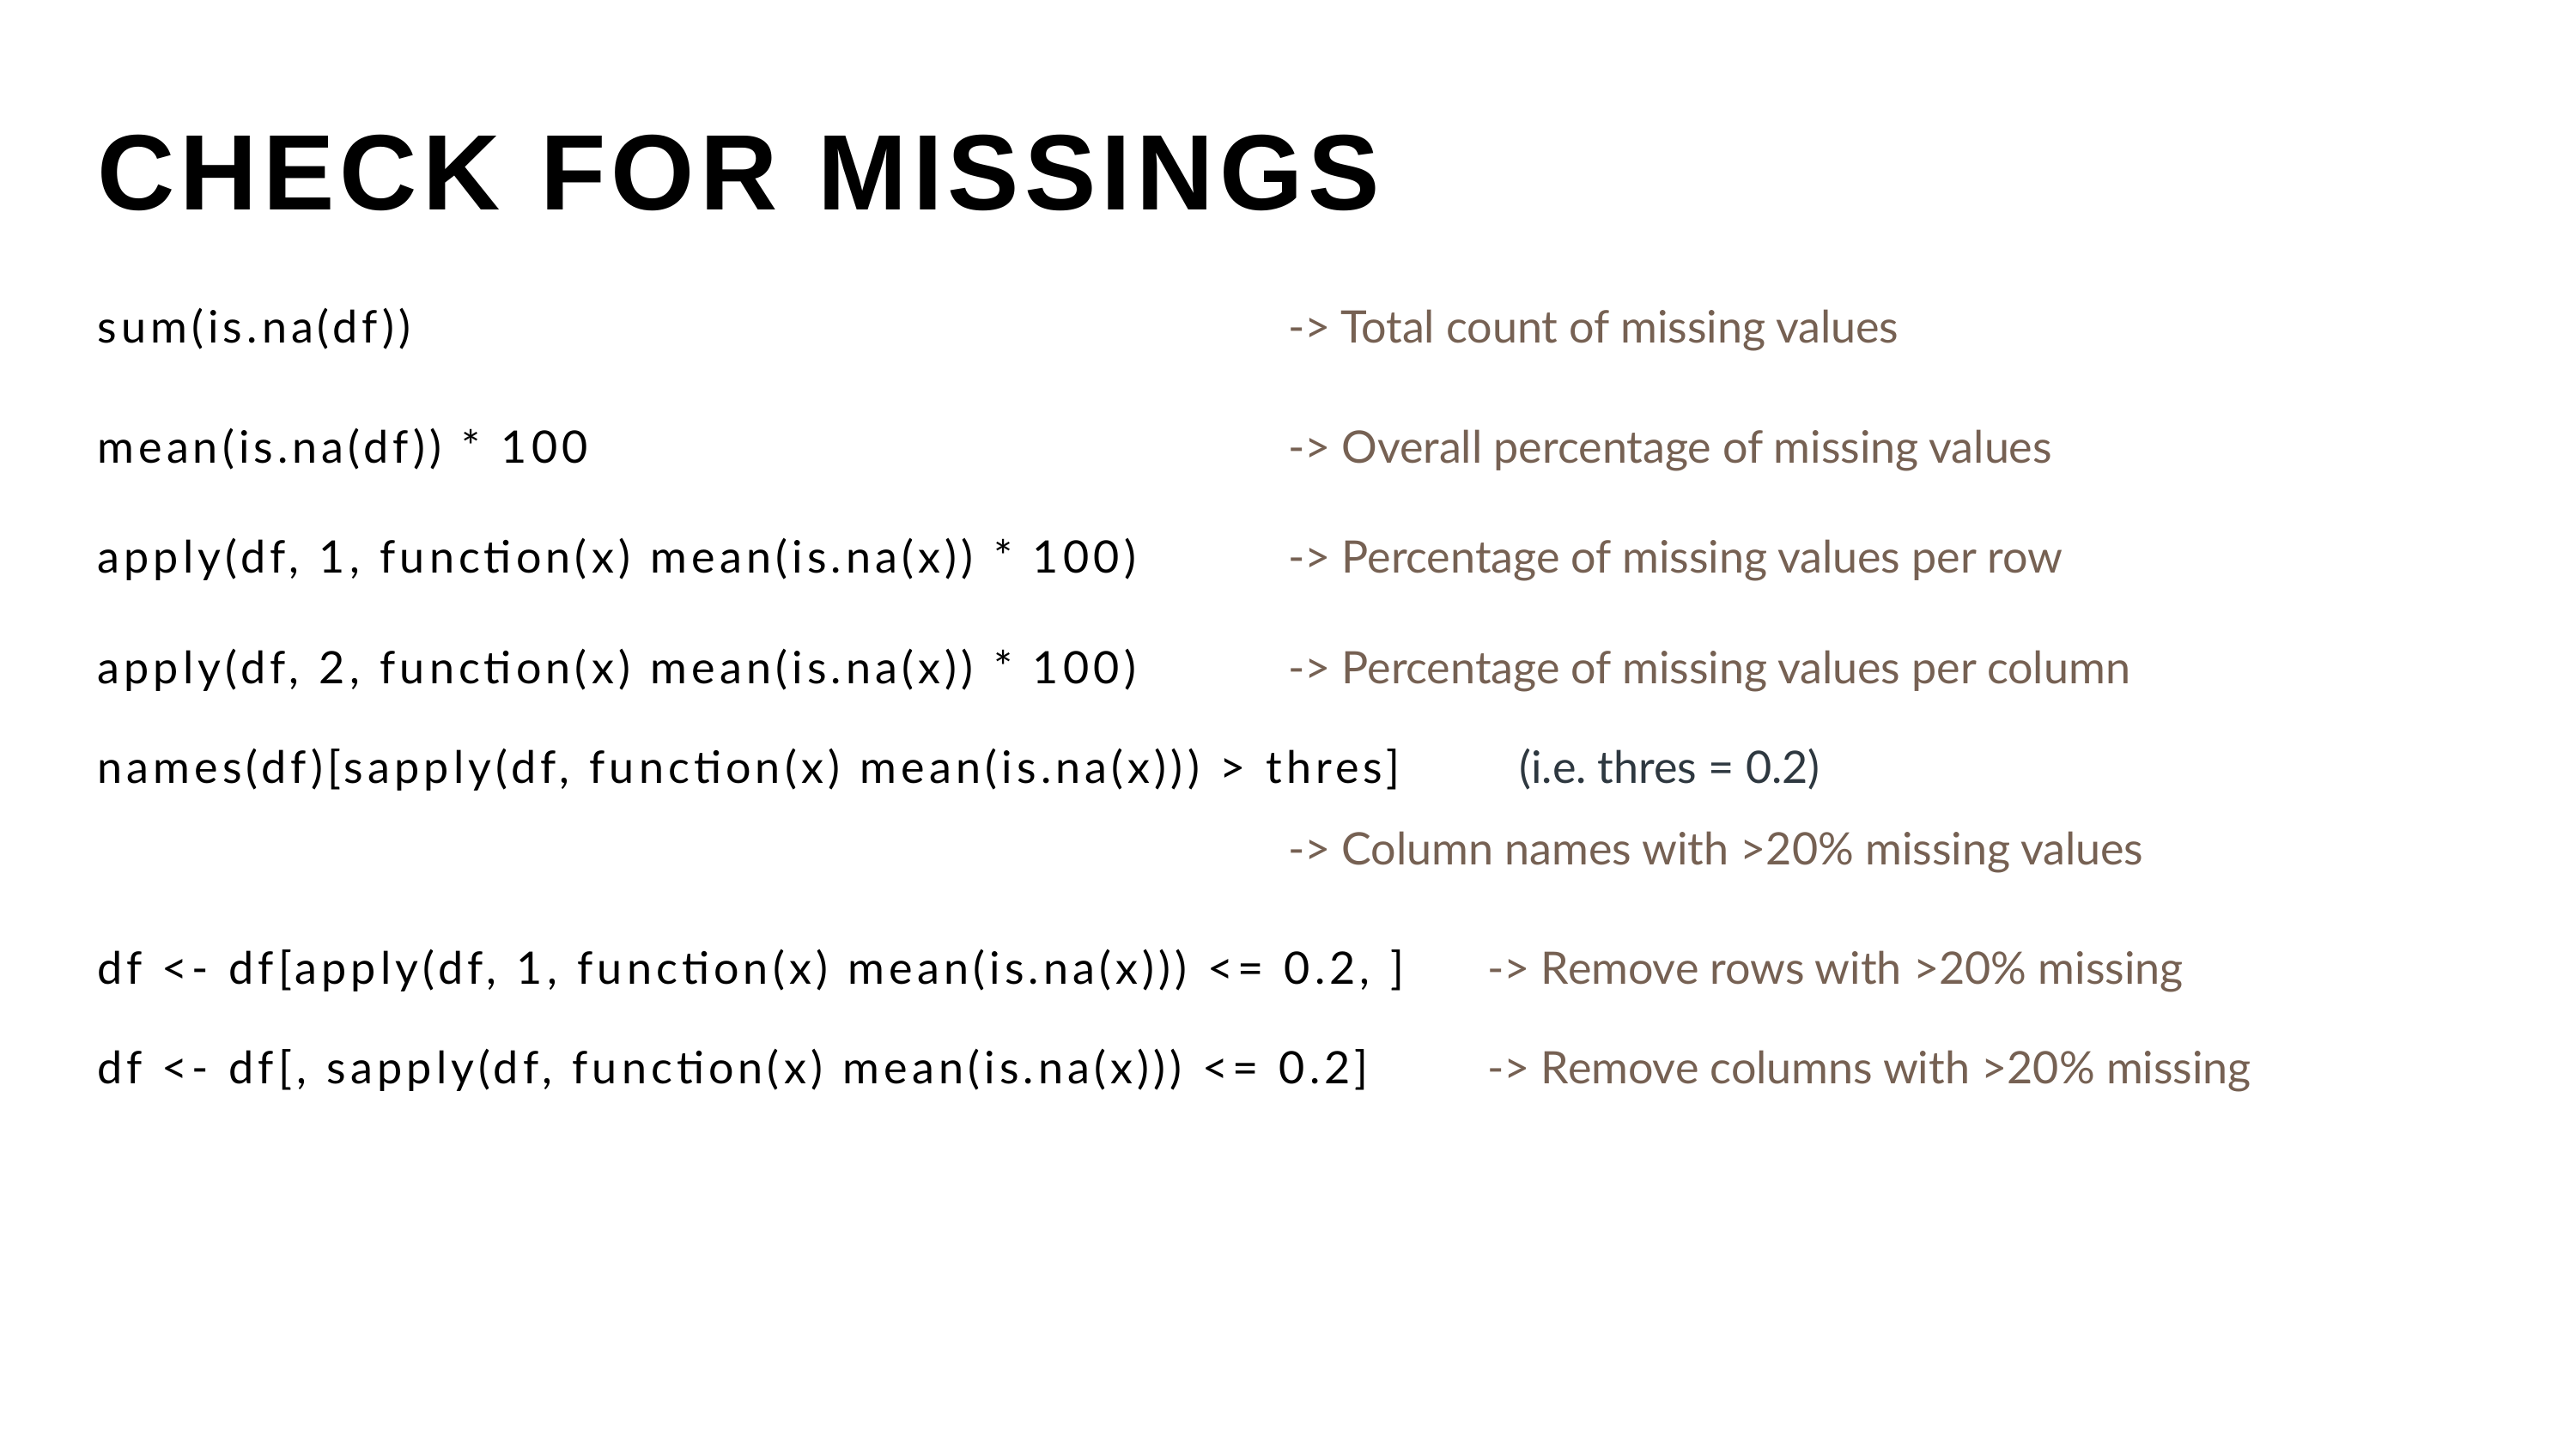

CHECK FOR MISSINGS
sum(is.na(df))
-> Total count of missing values
mean(is.na(df)) * 100
-> Overall percentage of missing values
apply(df, 1, function(x) mean(is.na(x)) * 100)
-> Percentage of missing values per row
apply(df, 2, function(x) mean(is.na(x)) * 100)
-> Percentage of missing values per column
names(df)[sapply(df, function(x) mean(is.na(x))) > thres]
(i.e. thres = 0.2)
-> Column names with >20% missing values
df <- df[apply(df, 1, function(x) mean(is.na(x))) <= 0.2, ]
-> Remove rows with >20% missing
df <- df[, sapply(df, function(x) mean(is.na(x))) <= 0.2]
-> Remove columns with >20% missing